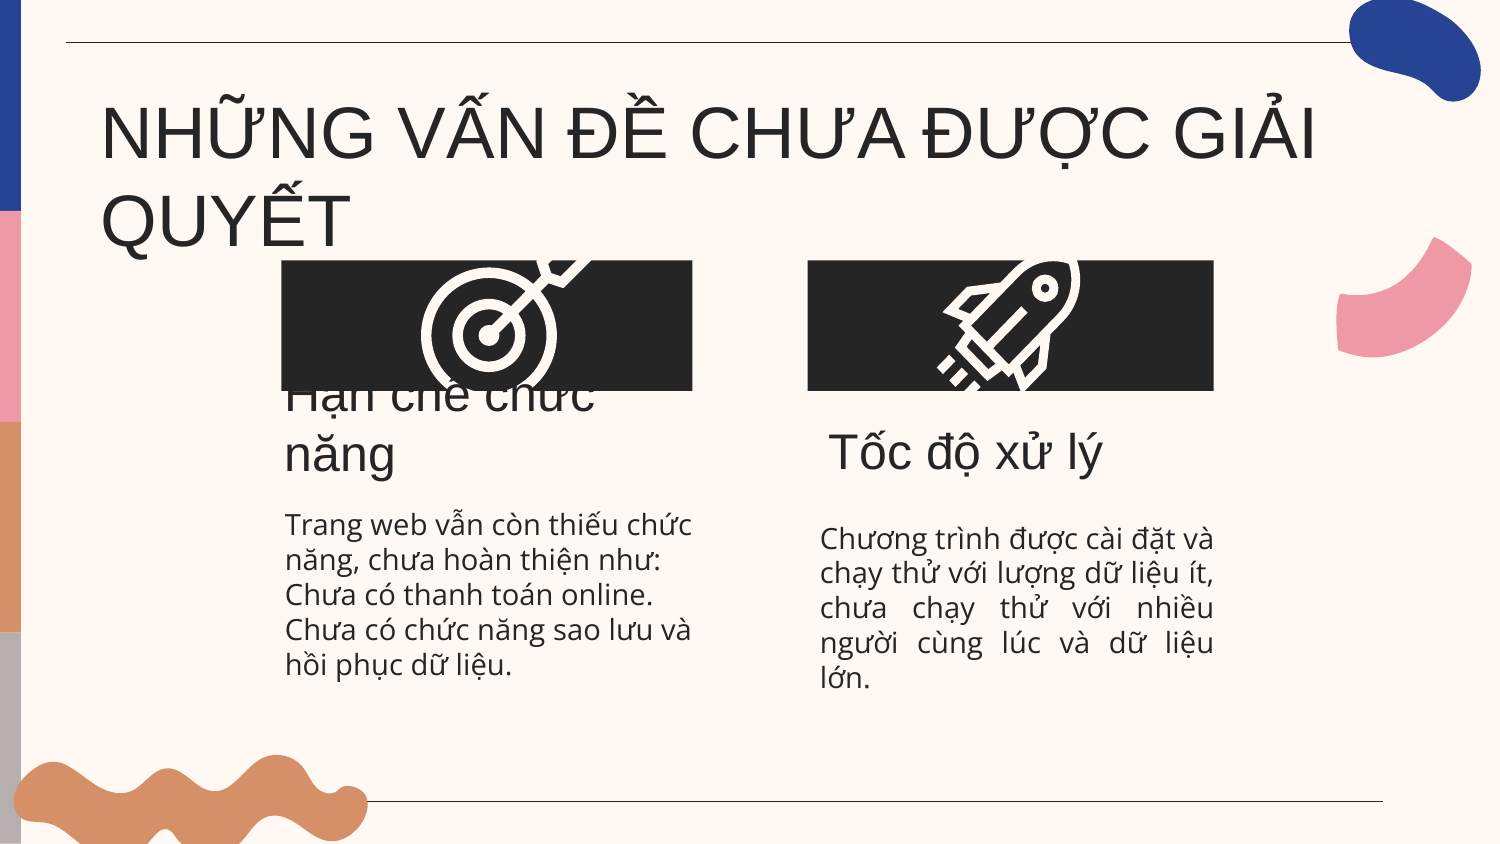

# NHỮNG VẤN ĐỀ CHƯA ĐƯỢC GIẢI QUYẾT

Tốc độ xử lý
Hạn chế chức năng
Trang web vẫn còn thiếu chức năng, chưa hoàn thiện như:
Chưa có thanh toán online.
Chưa có chức năng sao lưu và hồi phục dữ liệu.
Chương trình được cài đặt và chạy thử với lượng dữ liệu ít, chưa chạy thử với nhiều người cùng lúc và dữ liệu lớn.